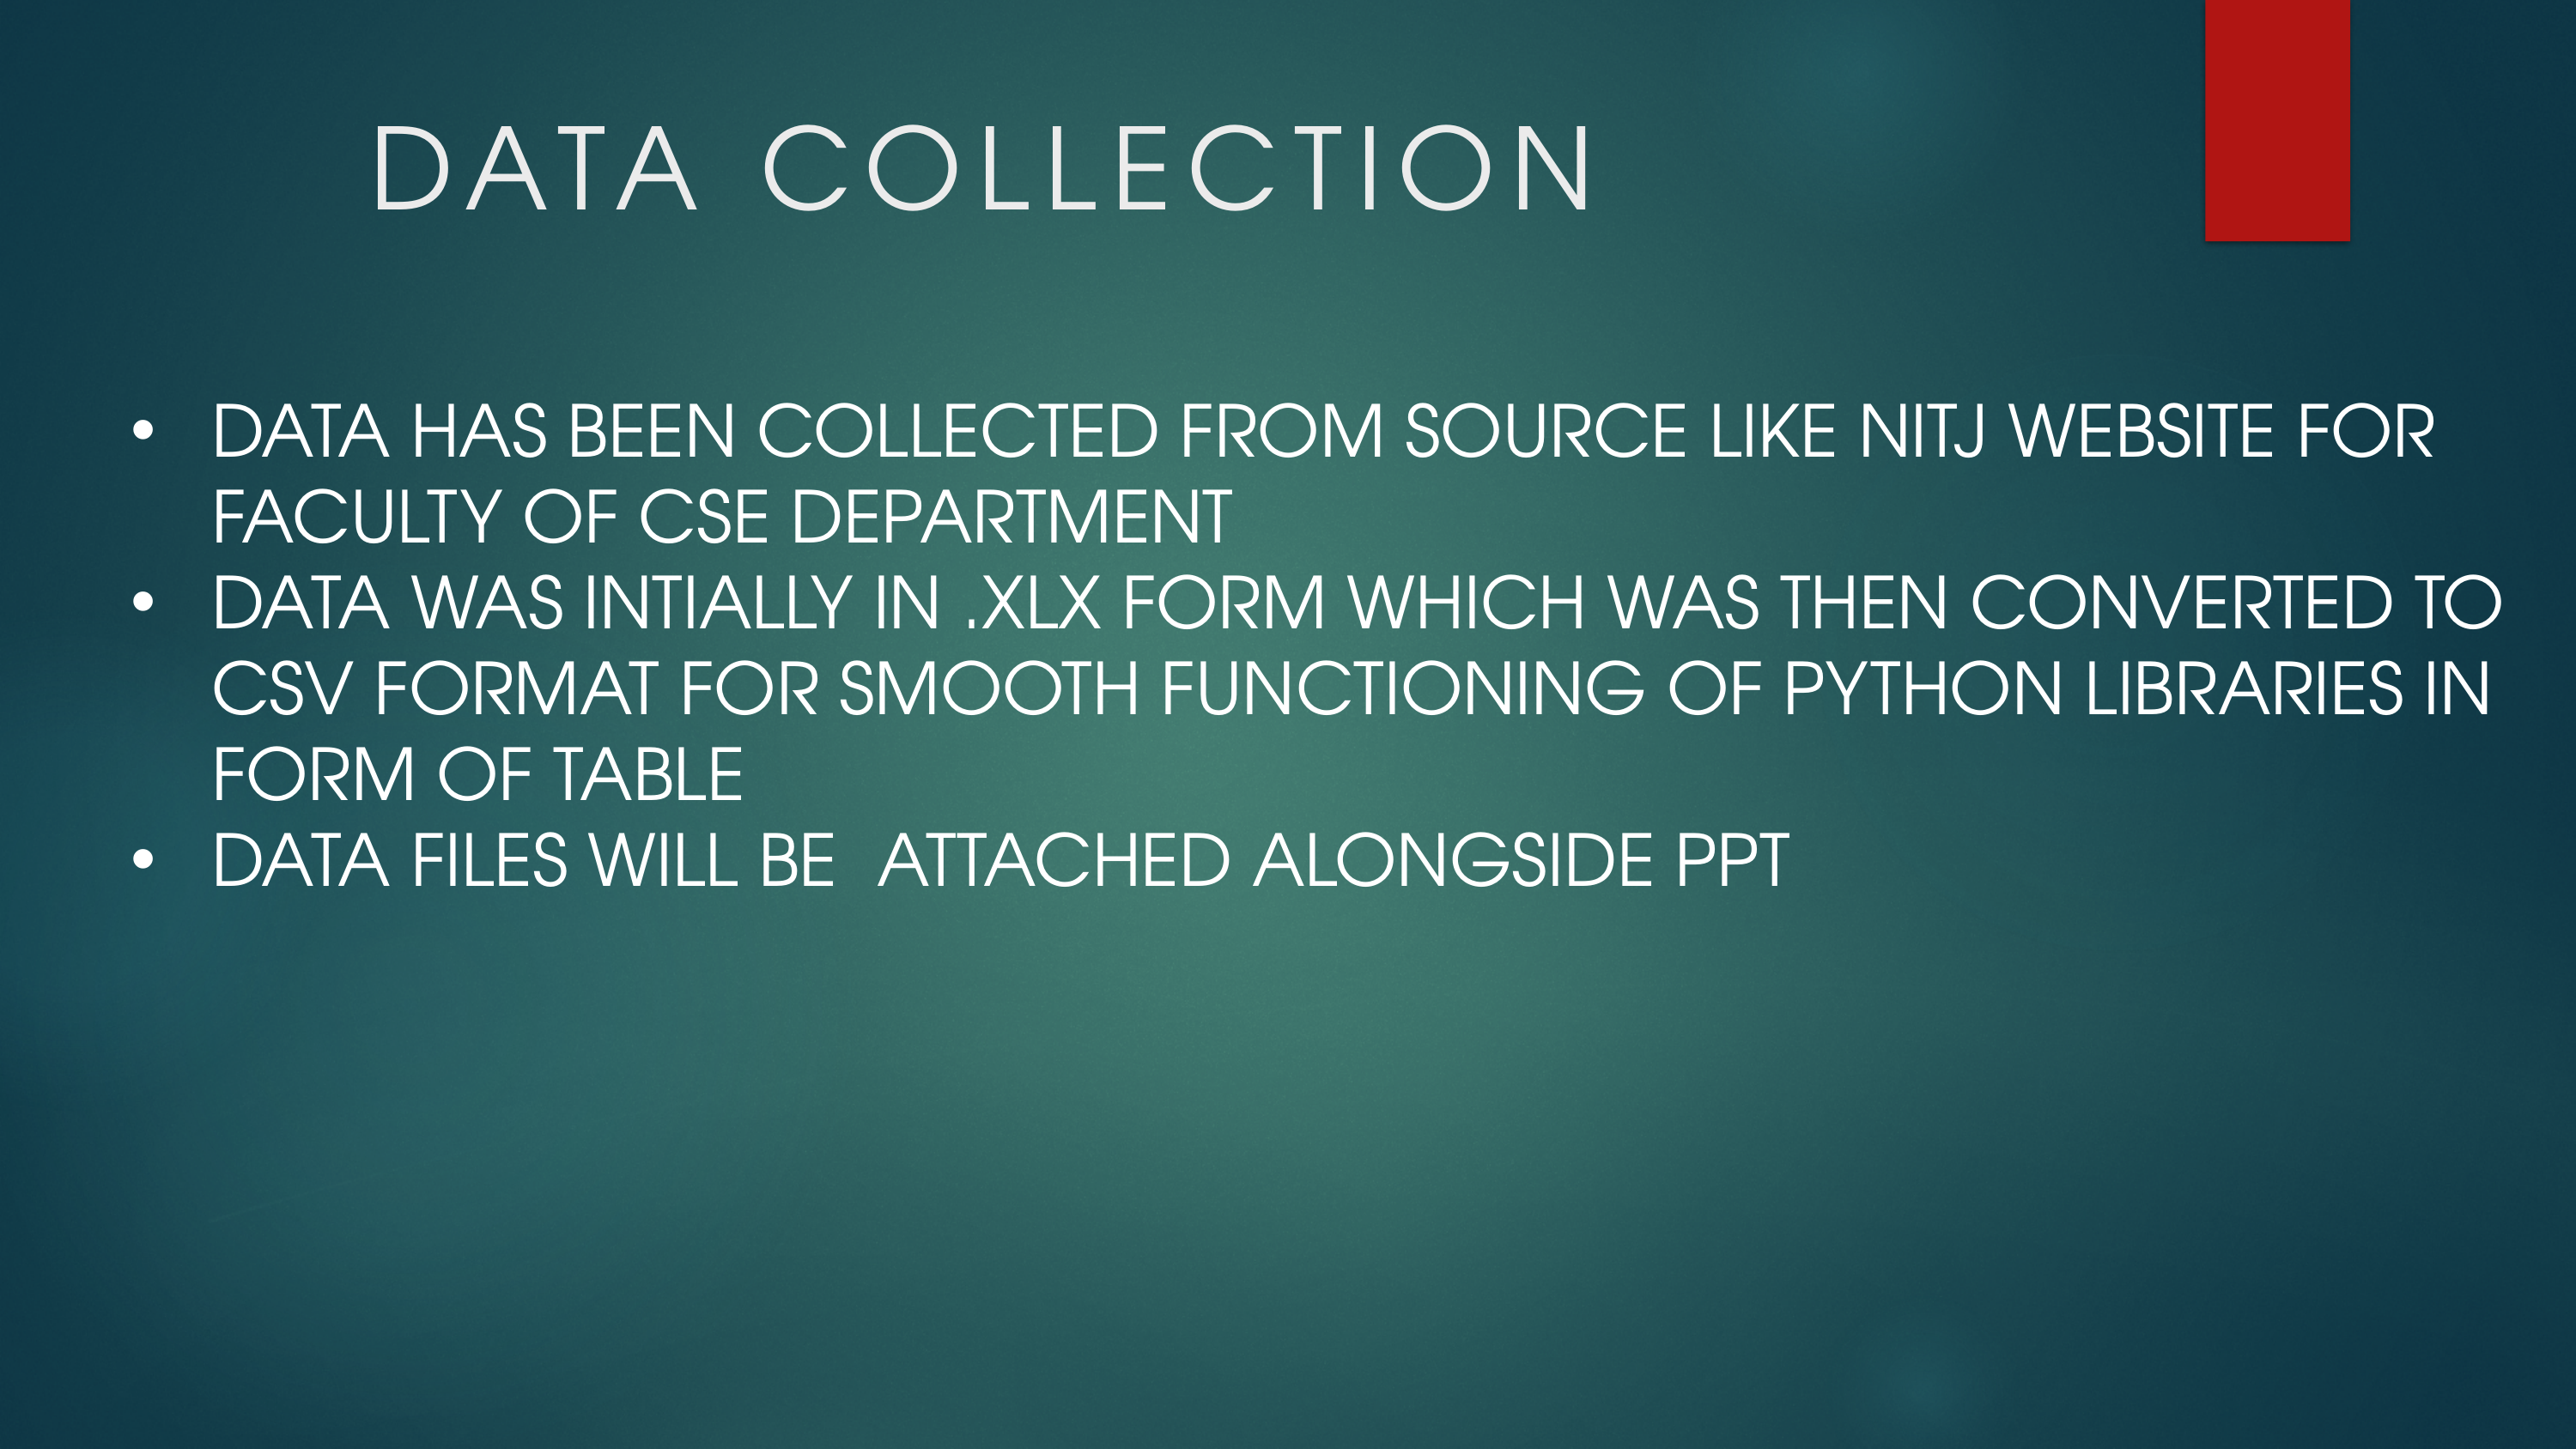

# DATA COLLECTION
DATA HAS BEEN COLLECTED FROM SOURCE LIKE NITJ WEBSITE FOR FACULTY OF CSE DEPARTMENT
DATA WAS INTIALLY IN .XLX FORM WHICH WAS THEN CONVERTED TO CSV FORMAT FOR SMOOTH FUNCTIONING OF PYTHON LIBRARIES IN FORM OF TABLE
DATA FILES WILL BE  ATTACHED ALONGSIDE PPT